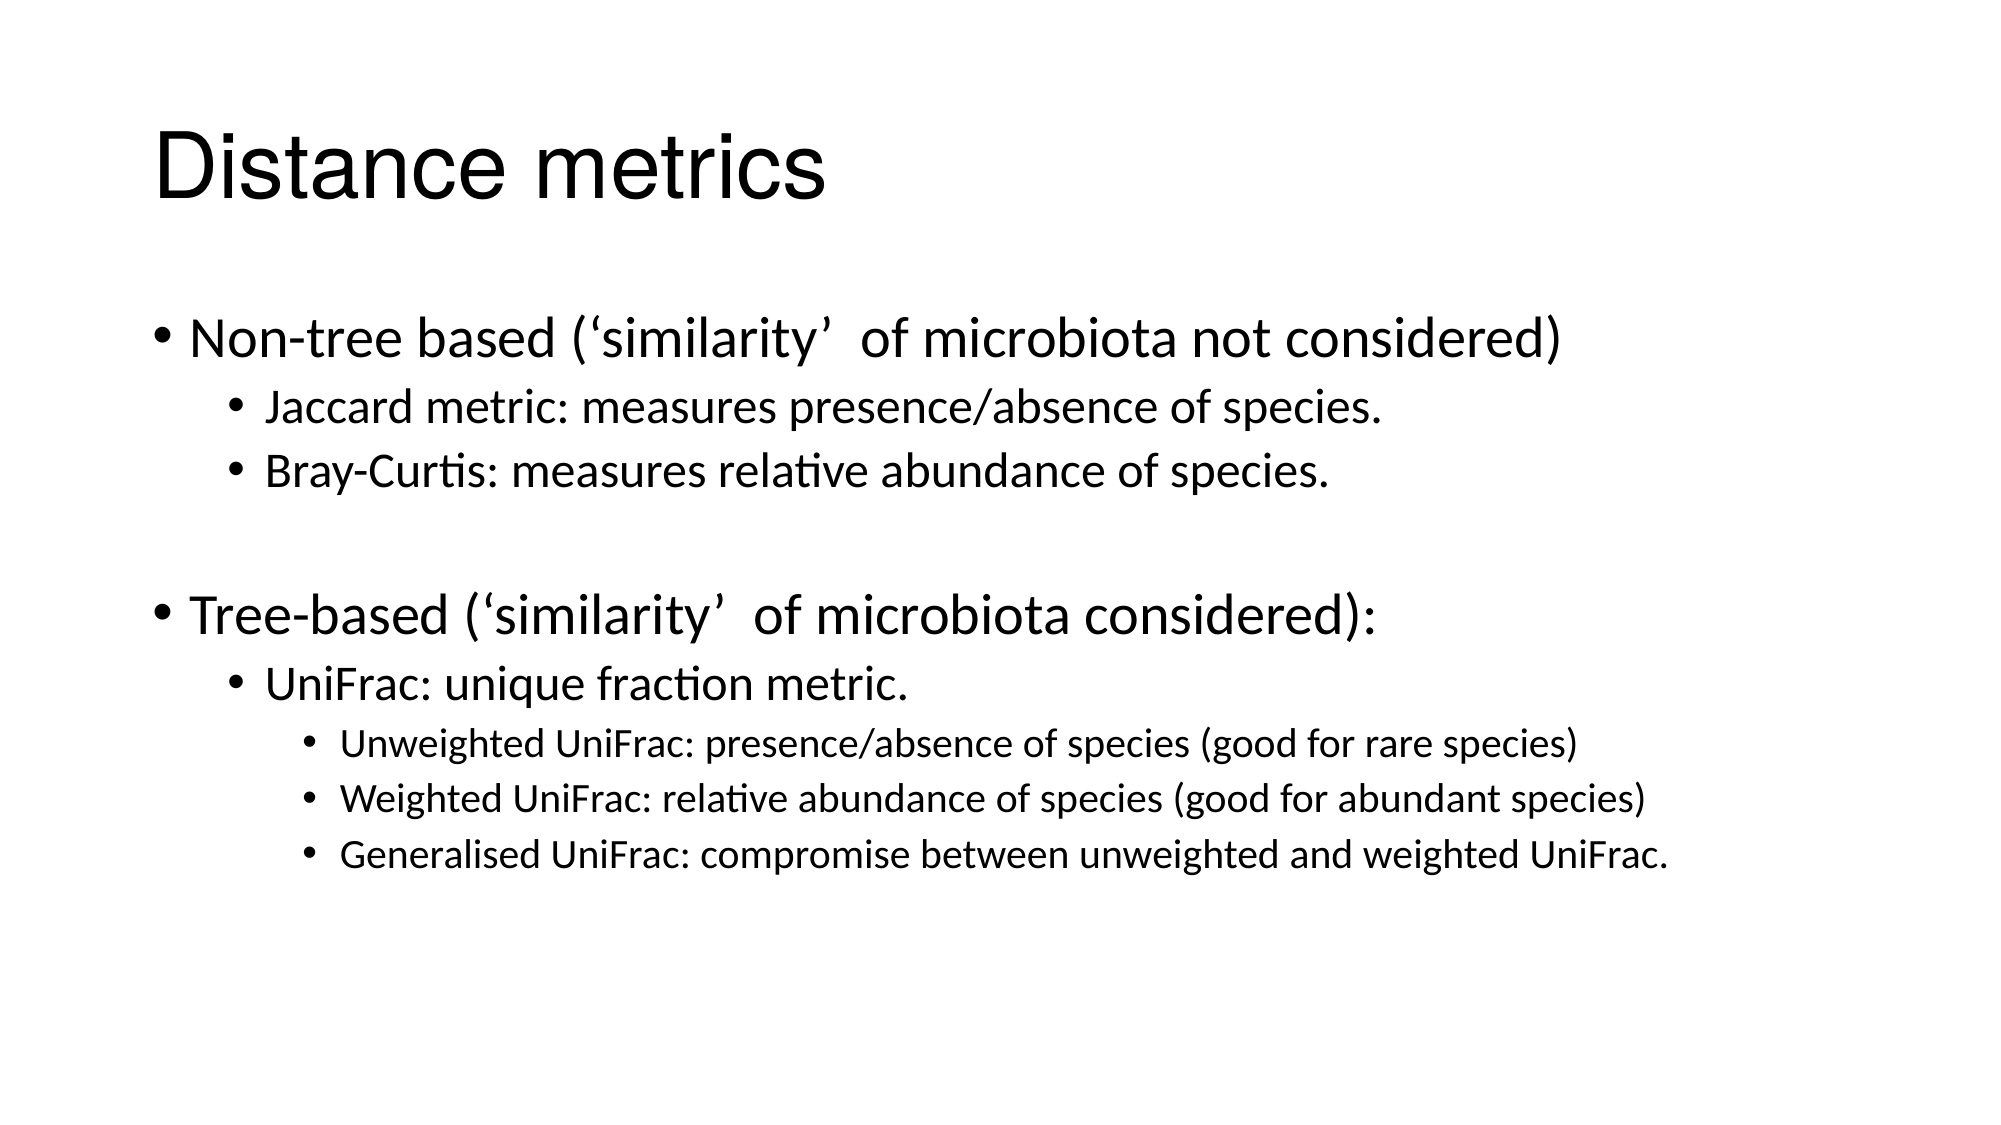

# Distance metrics
Non-tree based (‘similarity’  of microbiota not considered)
Jaccard metric: measures presence/absence of species.
Bray-Curtis: measures relative abundance of species.

Tree-based (‘similarity’  of microbiota considered):
UniFrac: unique fraction metric.
Unweighted UniFrac: presence/absence of species (good for rare species)
Weighted UniFrac: relative abundance of species (good for abundant species)
Generalised UniFrac: compromise between unweighted and weighted UniFrac.